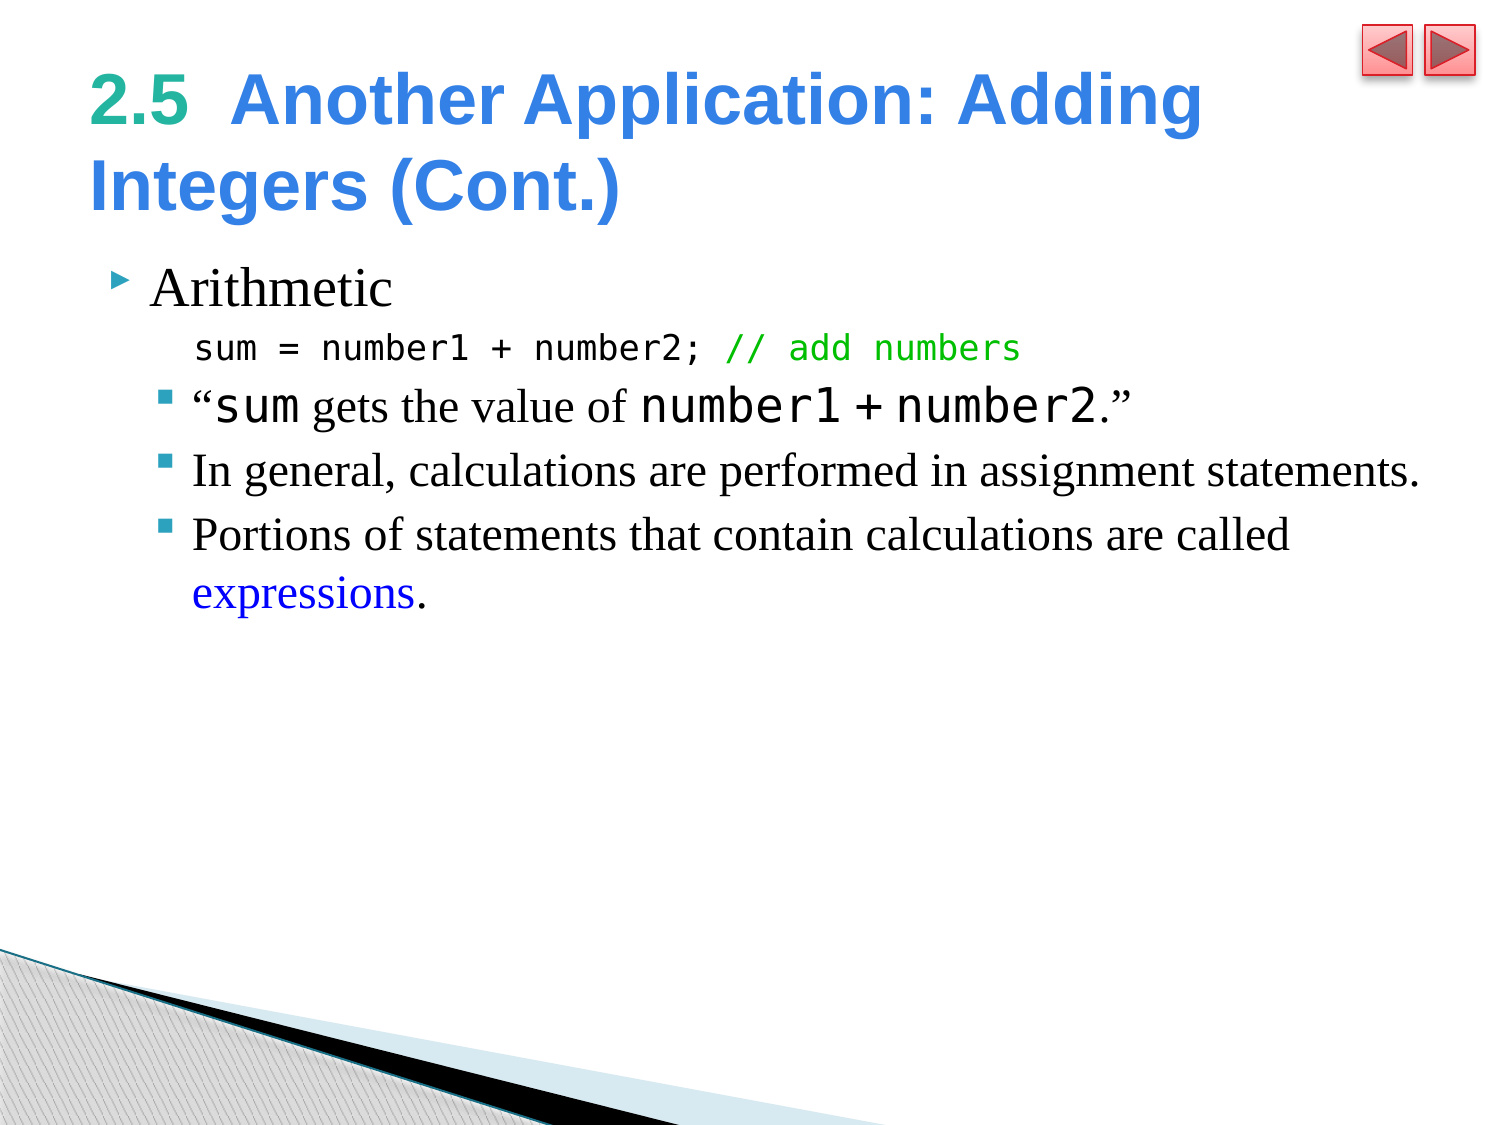

# 2.5  Another Application: Adding Integers (Cont.)
Arithmetic
sum = number1 + number2; // add numbers
“sum gets the value of number1 + number2.”
In general, calculations are performed in assignment statements.
Portions of statements that contain calculations are called expressions.